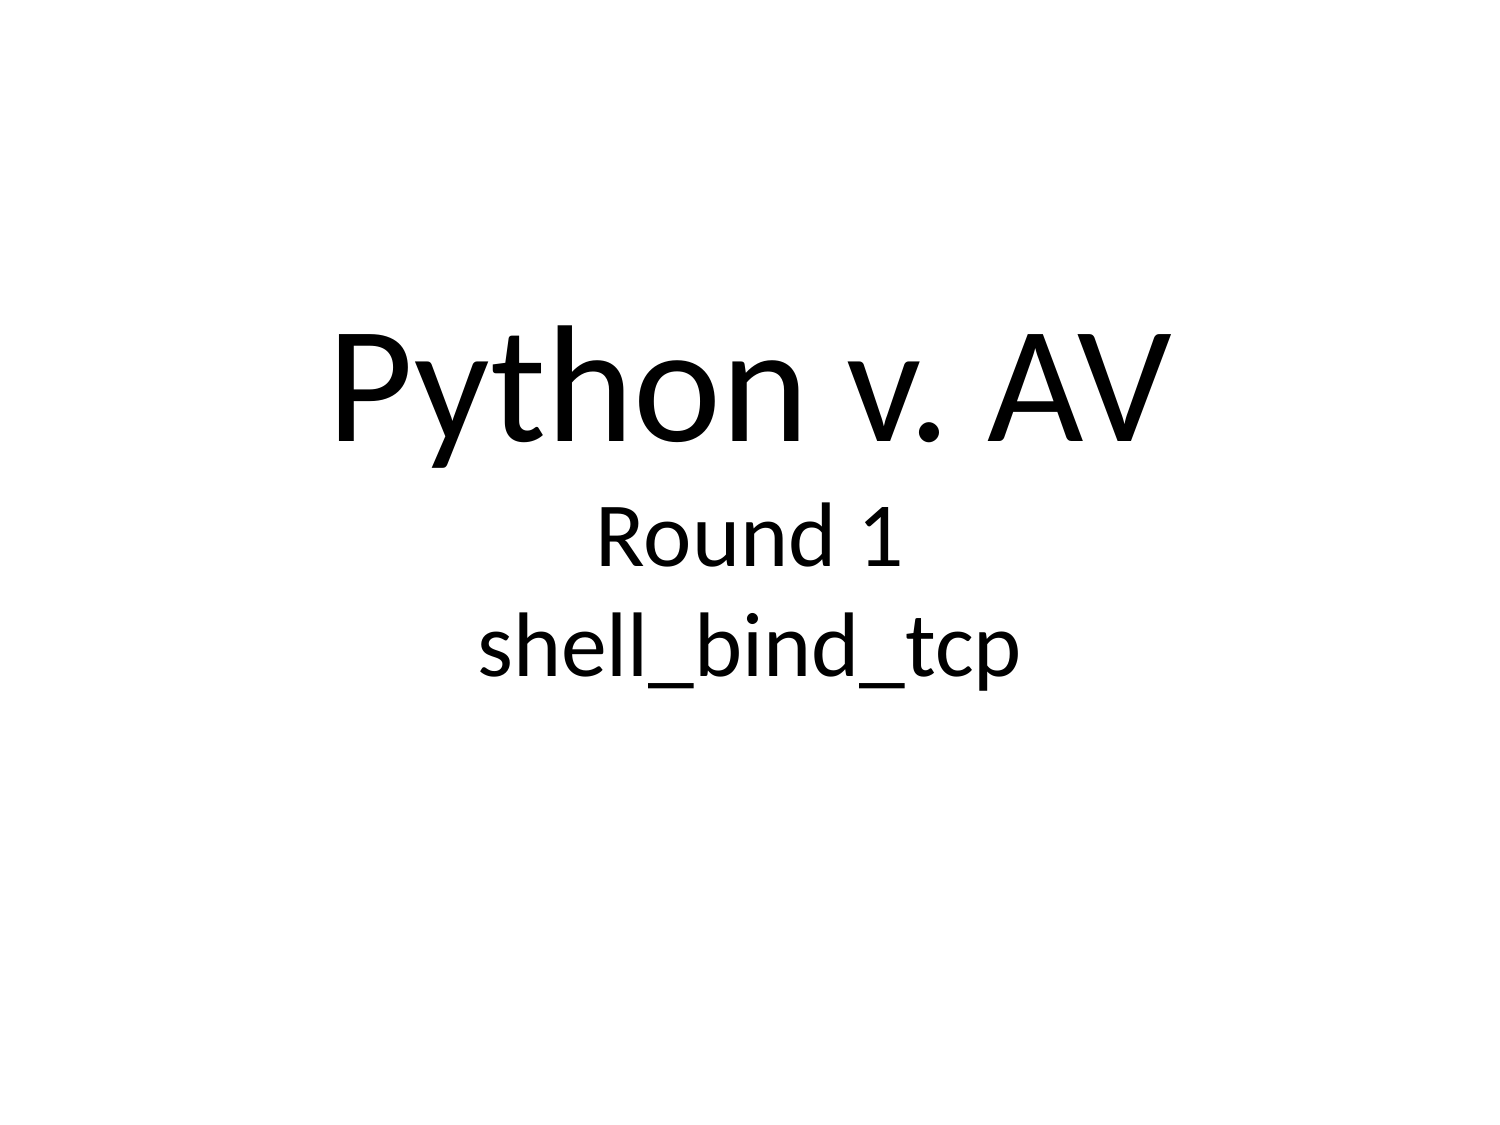

# Python v. AV Round 1 shell_bind_tcp